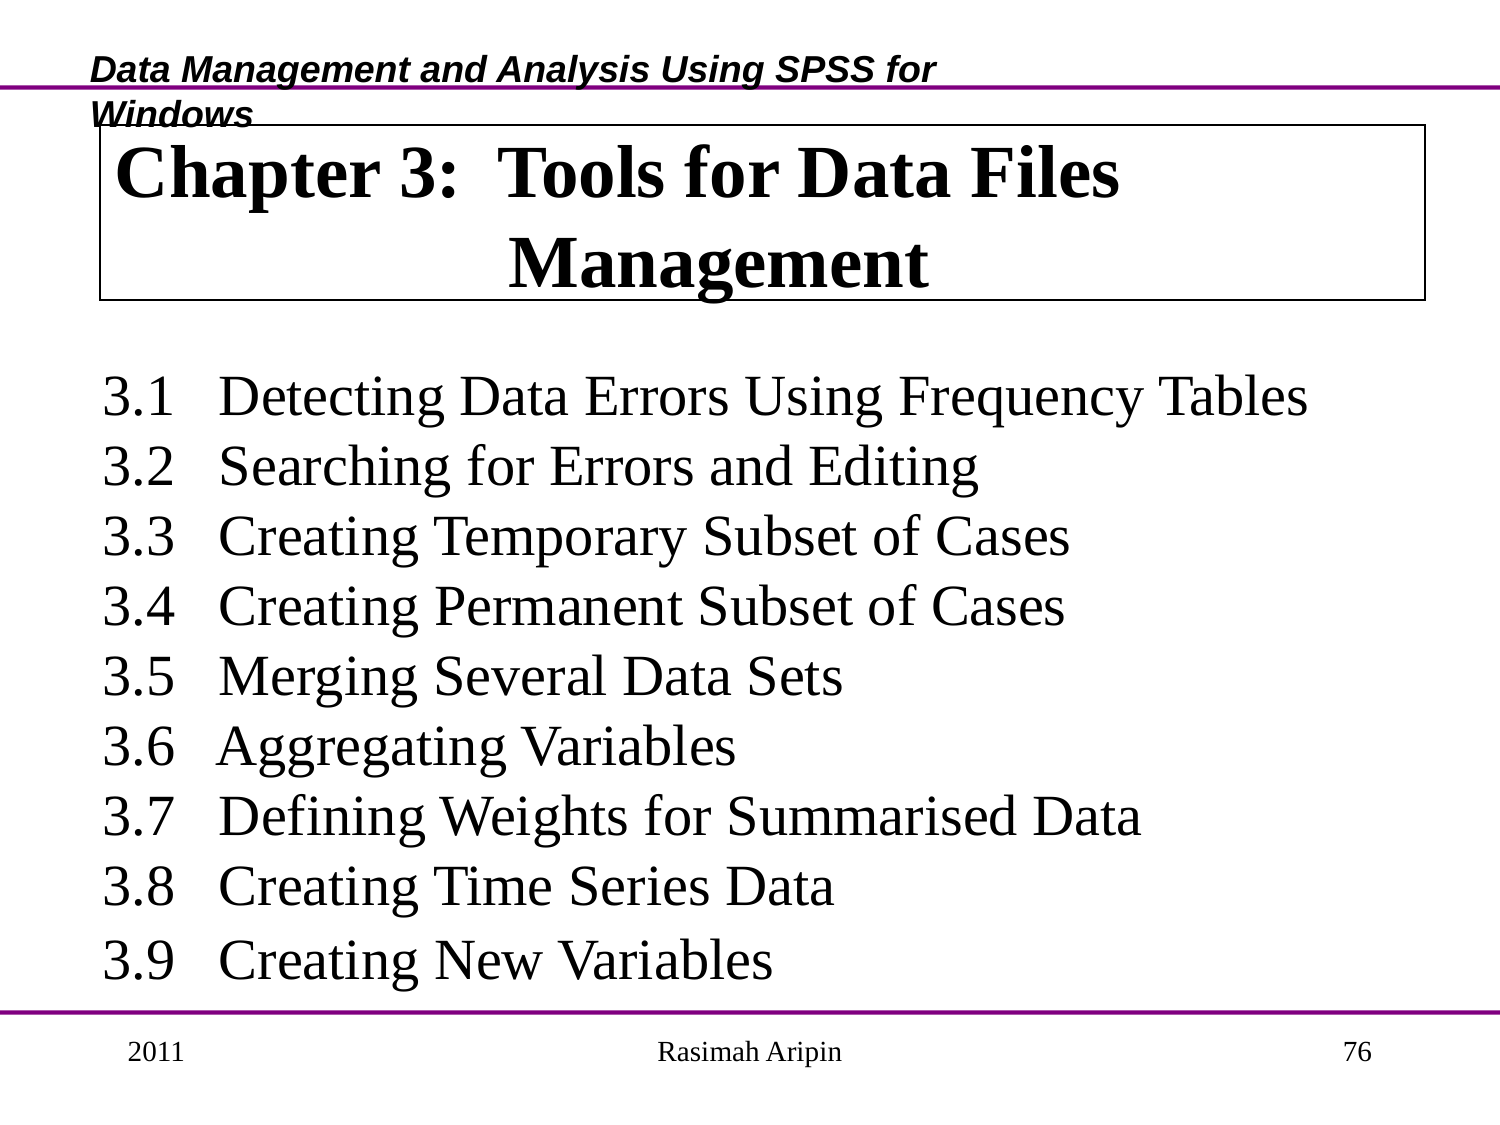

Data Management and Analysis Using SPSS for Windows
# Chapter 3:  Tools for Data Files Management
3.1   Detecting Data Errors Using Frequency Tables
3.2   Searching for Errors and Editing
3.3   Creating Temporary Subset of Cases
3.4   Creating Permanent Subset of Cases
3.5   Merging Several Data Sets
3.6   Aggregating Variables
3.7   Defining Weights for Summarised Data
3.8   Creating Time Series Data
3.9   Creating New Variables
2011
Rasimah Aripin
76